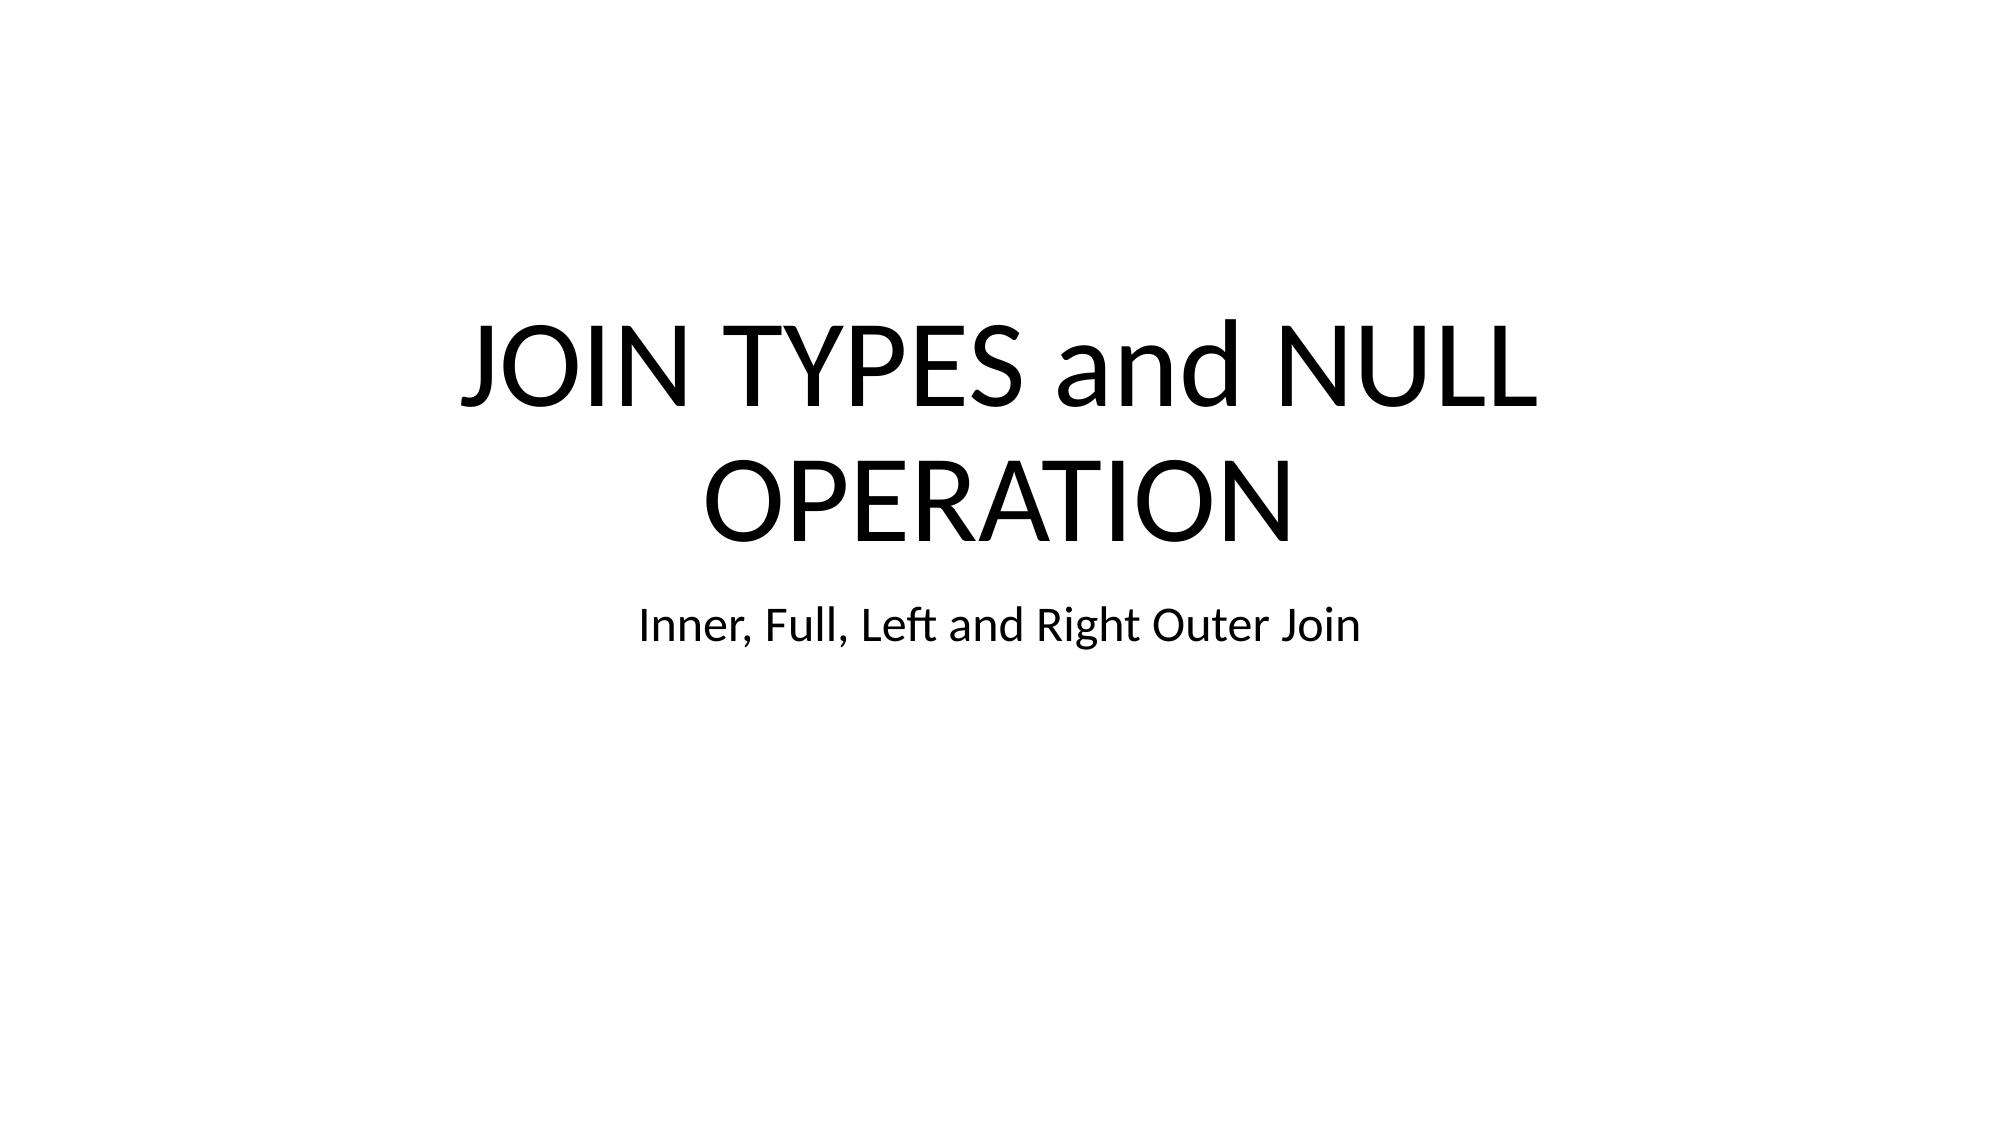

# JOIN TYPES and NULL OPERATION
Inner, Full, Left and Right Outer Join